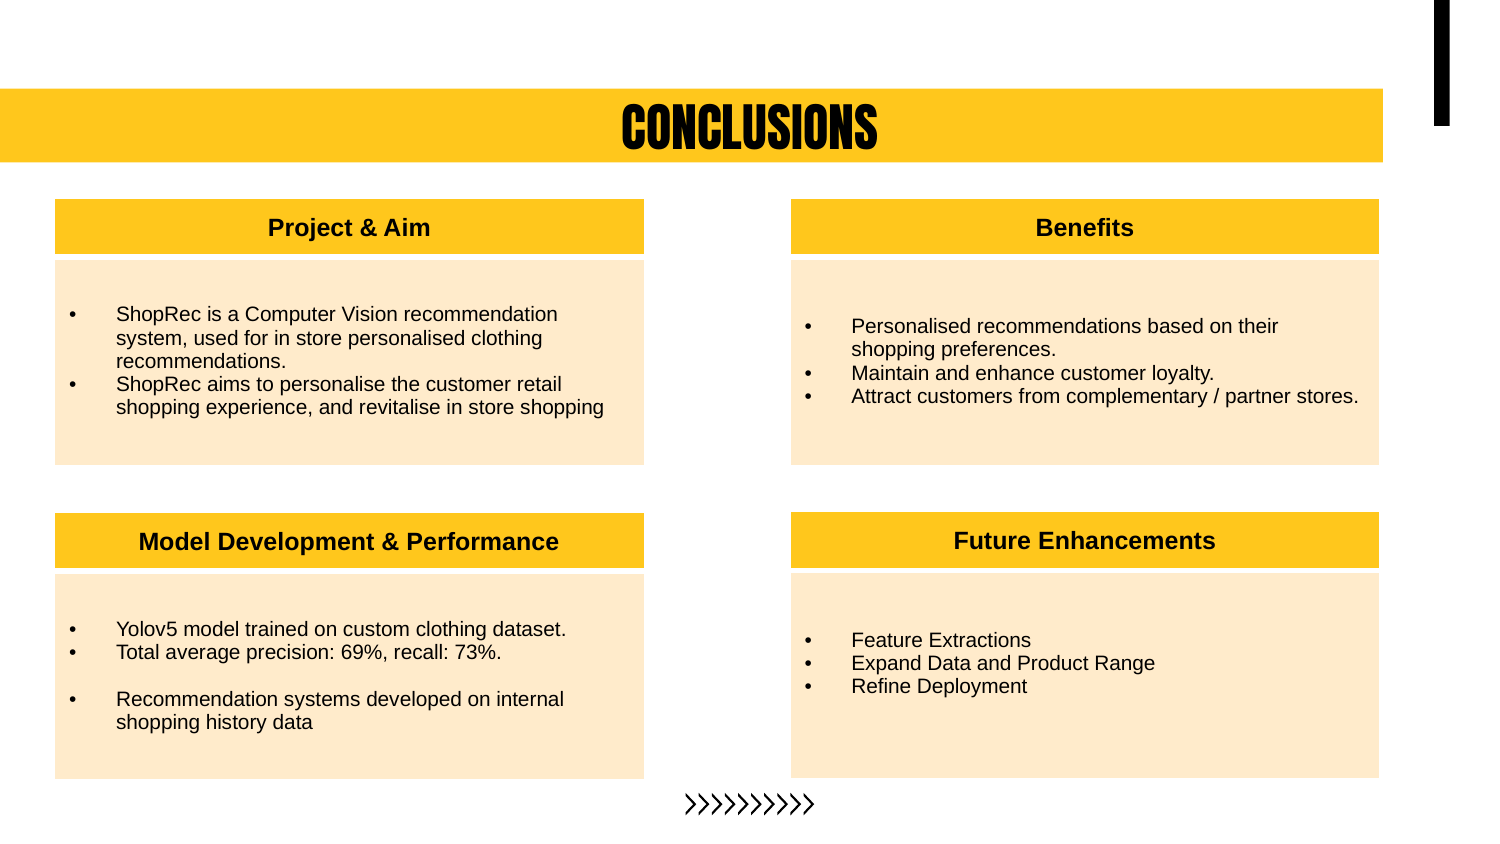

# CONCLUSIONS
| Benefits |
| --- |
| Personalised recommendations based on their shopping preferences. Maintain and enhance customer loyalty. Attract customers from complementary / partner stores. |
| Project & Aim |
| --- |
| ShopRec is a Computer Vision recommendation system, used for in store personalised clothing recommendations. ShopRec aims to personalise the customer retail shopping experience, and revitalise in store shopping |
| Future Enhancements |
| --- |
| Feature Extractions Expand Data and Product Range Refine Deployment |
| Model Development & Performance |
| --- |
| Yolov5 model trained on custom clothing dataset. Total average precision: 69%, recall: 73%. Recommendation systems developed on internal shopping history data |